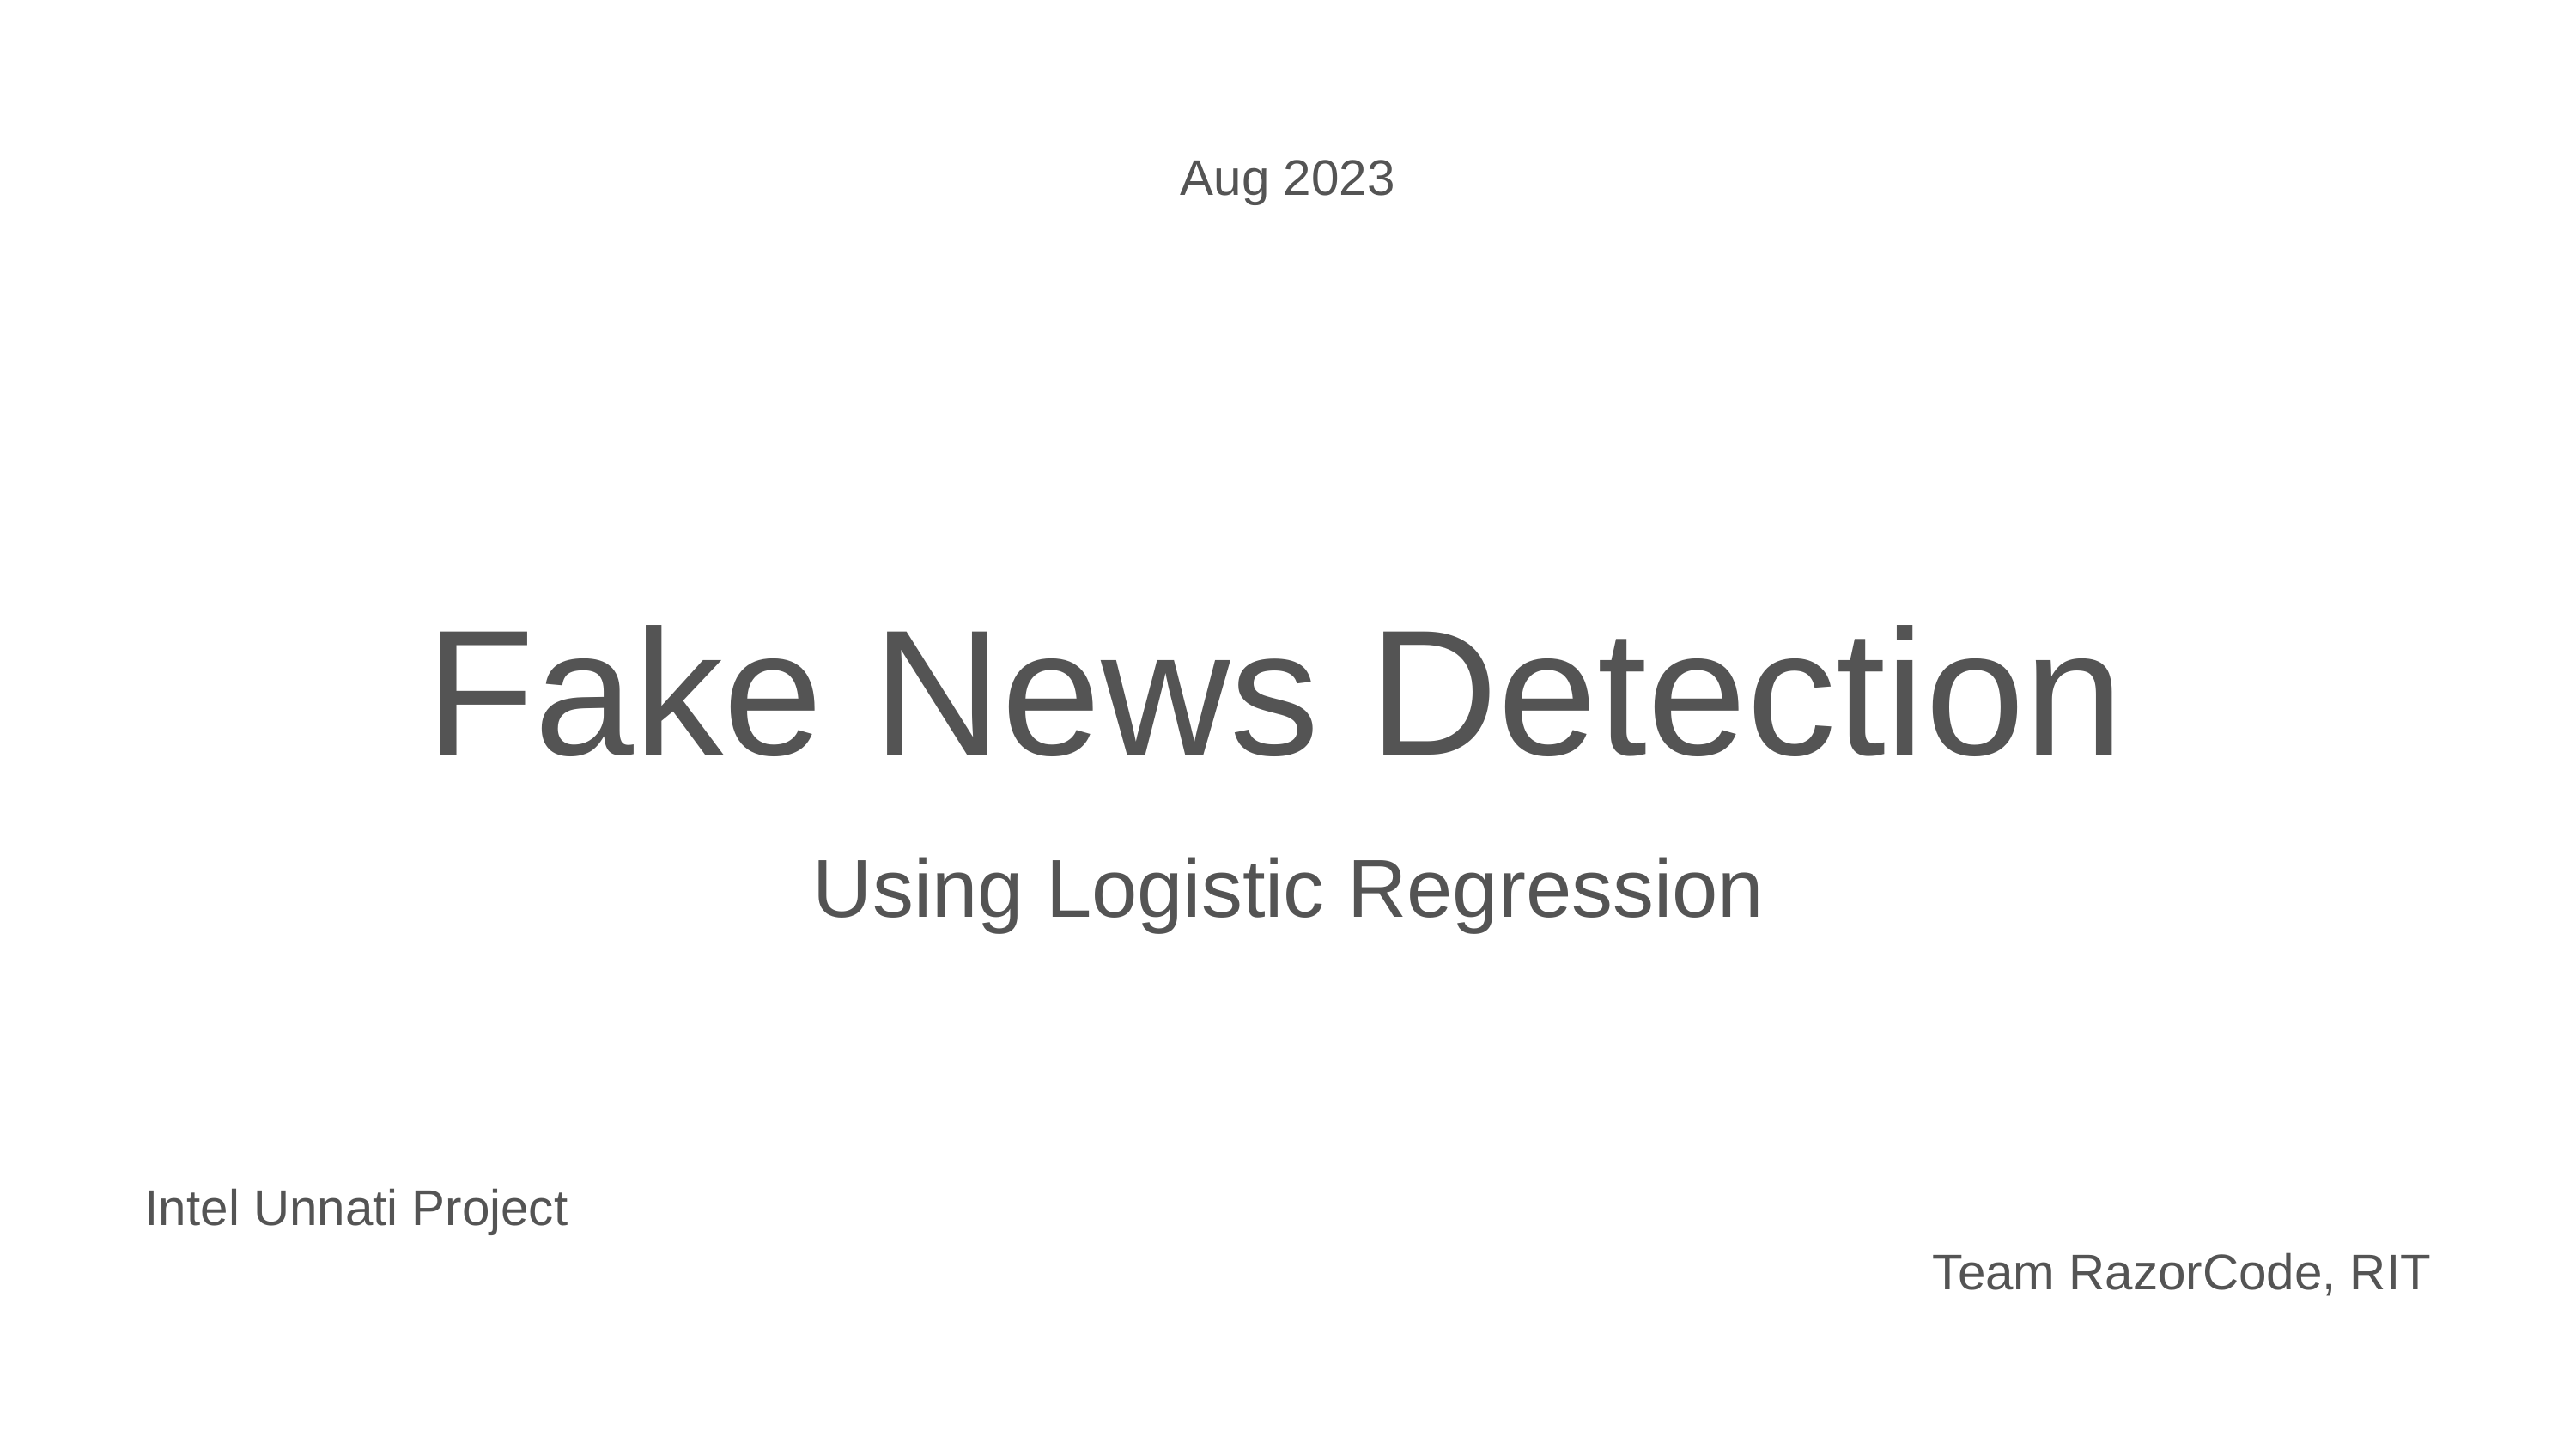

Aug 2023
Fake News Detection
Using Logistic Regression
Intel Unnati Project
Team RazorCode, RIT